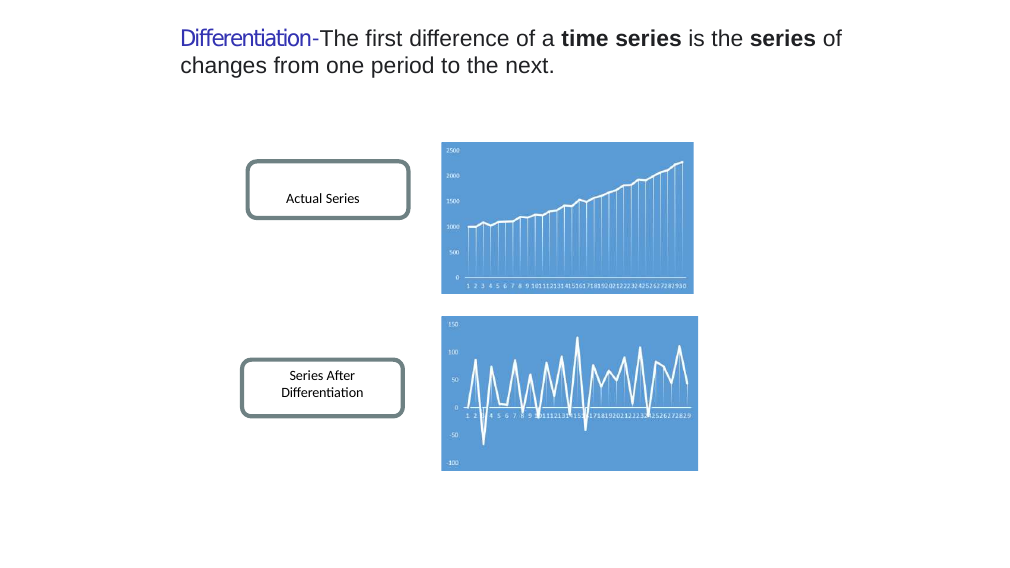

# Differentiation-The first difference of a time series is the series of changes from one period to the next.

Actual Series

Series After
Differentiation